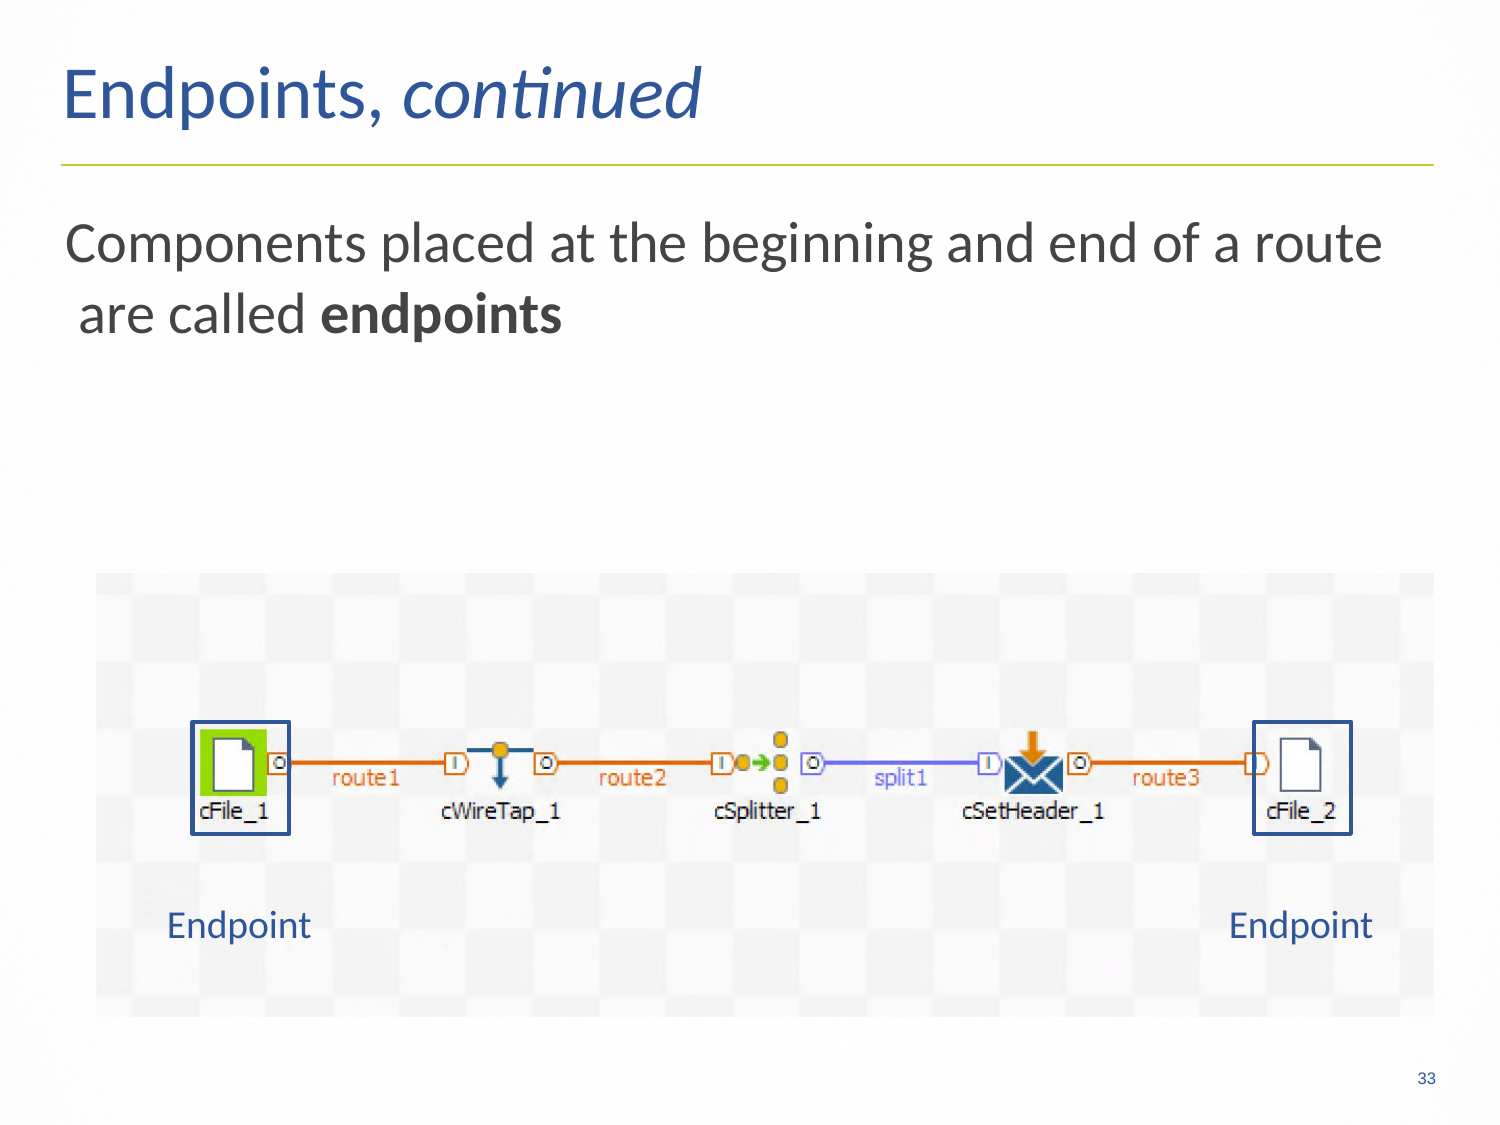

33
# Endpoints, continued

Components placed at the beginning and end of a route  are called endpoints

Endpoint
Endpoint